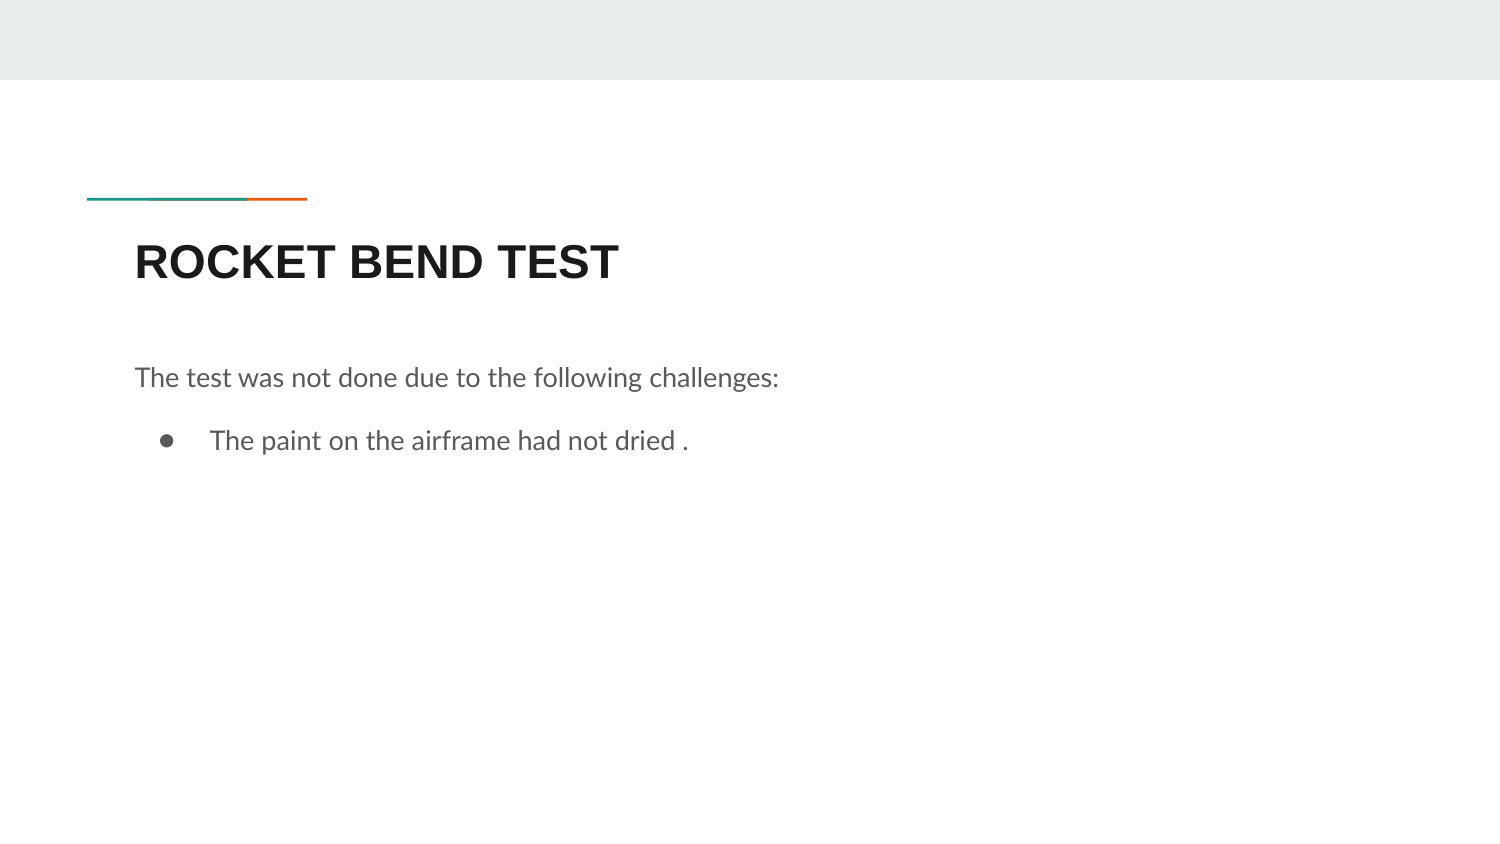

# ROCKET BEND TEST
The test was not done due to the following challenges:
The paint on the airframe had not dried .